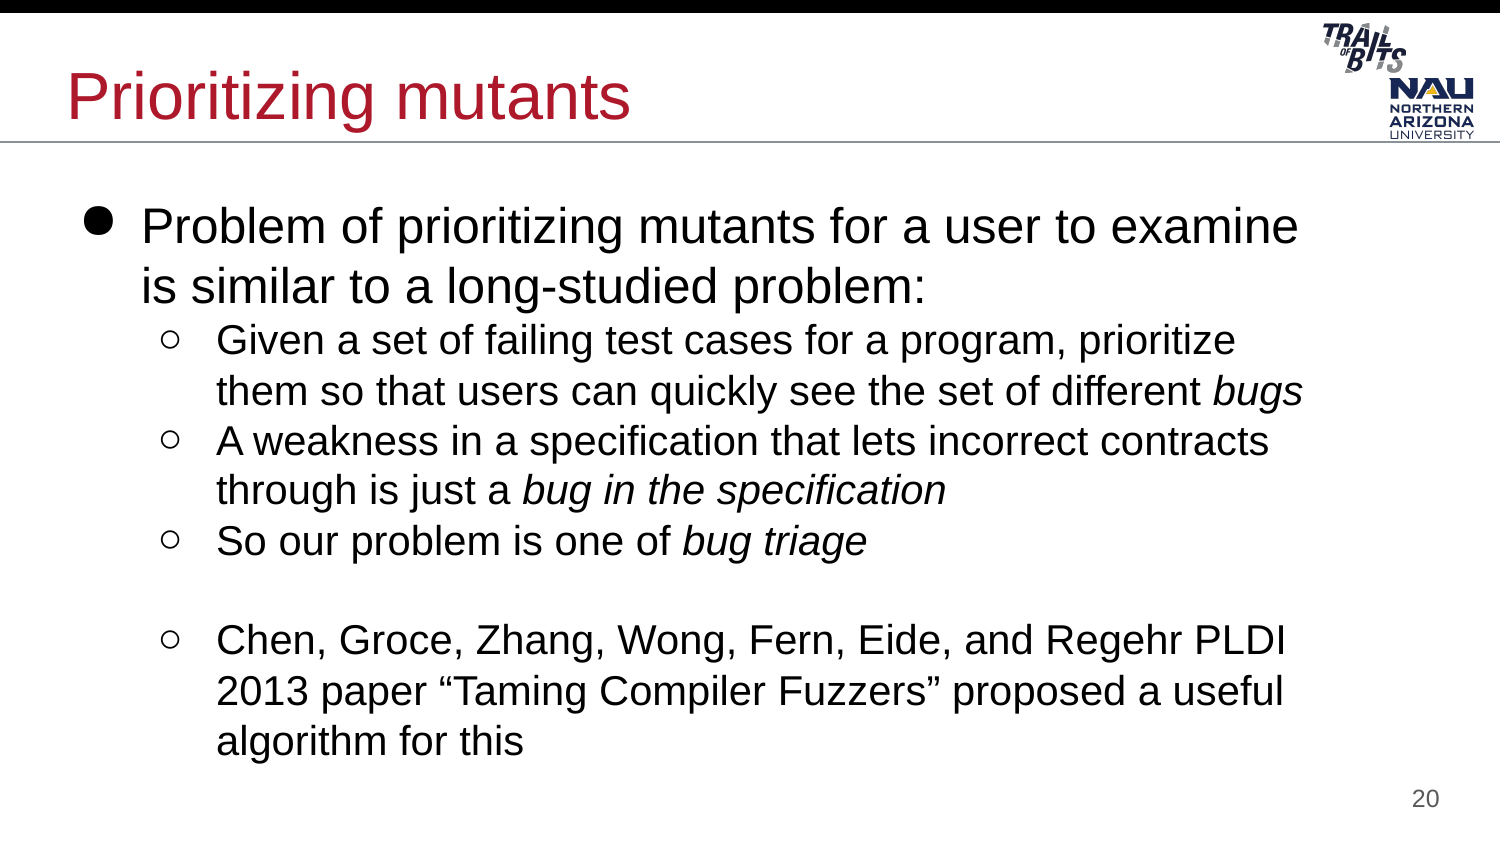

# Prioritizing mutants
Problem of prioritizing mutants for a user to examine is similar to a long-studied problem:
Given a set of failing test cases for a program, prioritize them so that users can quickly see the set of different bugs
A weakness in a specification that lets incorrect contracts through is just a bug in the specification
So our problem is one of bug triage

Chen, Groce, Zhang, Wong, Fern, Eide, and Regehr PLDI 2013 paper “Taming Compiler Fuzzers” proposed a useful algorithm for this

20